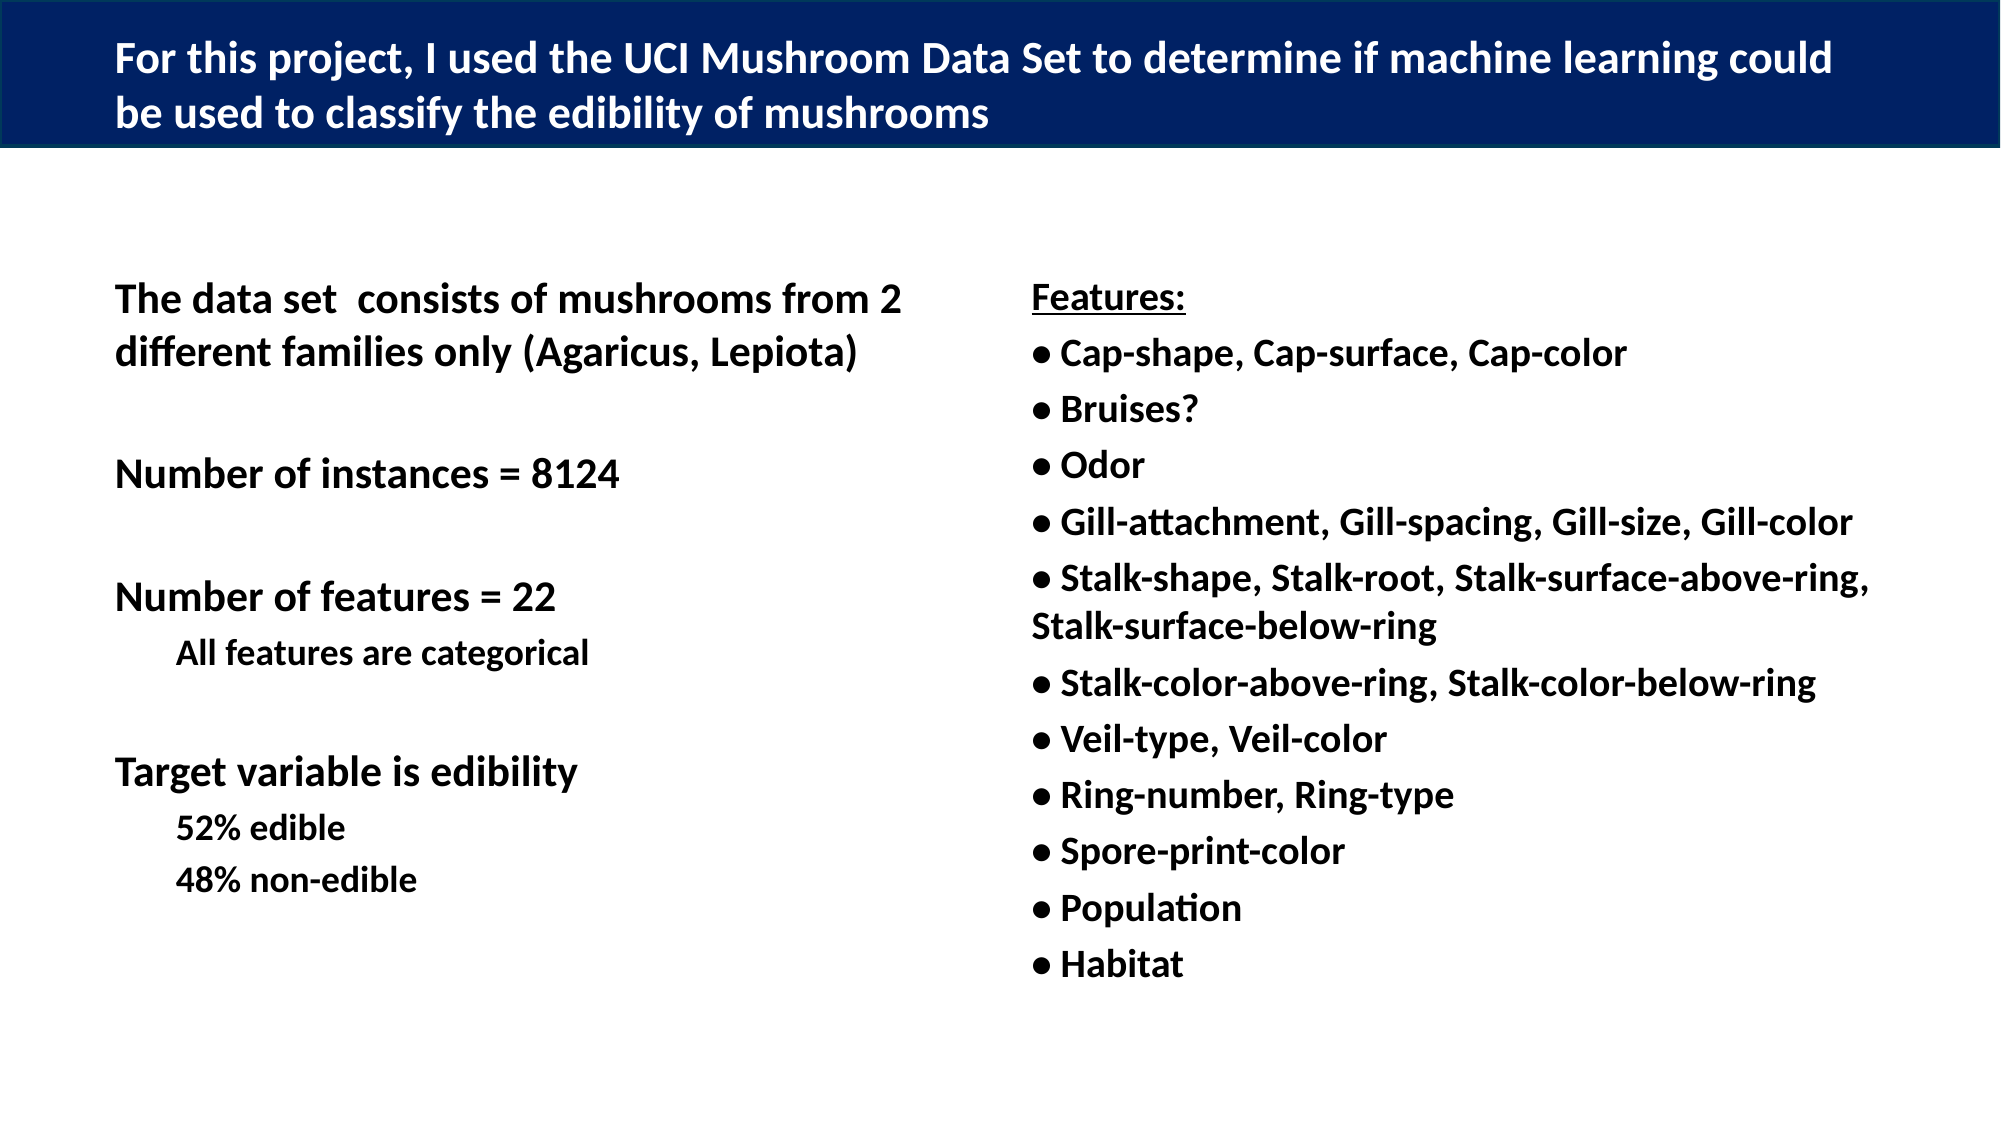

# For this project, I used the UCI Mushroom Data Set to determine if machine learning could be used to classify the edibility of mushrooms
The data set  consists of mushrooms from 2 different families only (Agaricus, Lepiota)

Number of instances = 8124

Number of features = 22
All features are categorical

Target variable is edibility
52% edible
48% non-edible

Features:
• Cap-shape, Cap-surface, Cap-color
• Bruises?
• Odor
• Gill-attachment, Gill-spacing, Gill-size, Gill-color
• Stalk-shape, Stalk-root, Stalk-surface-above-ring, Stalk-surface-below-ring
• Stalk-color-above-ring, Stalk-color-below-ring
• Veil-type, Veil-color
• Ring-number, Ring-type
• Spore-print-color
• Population
• Habitat